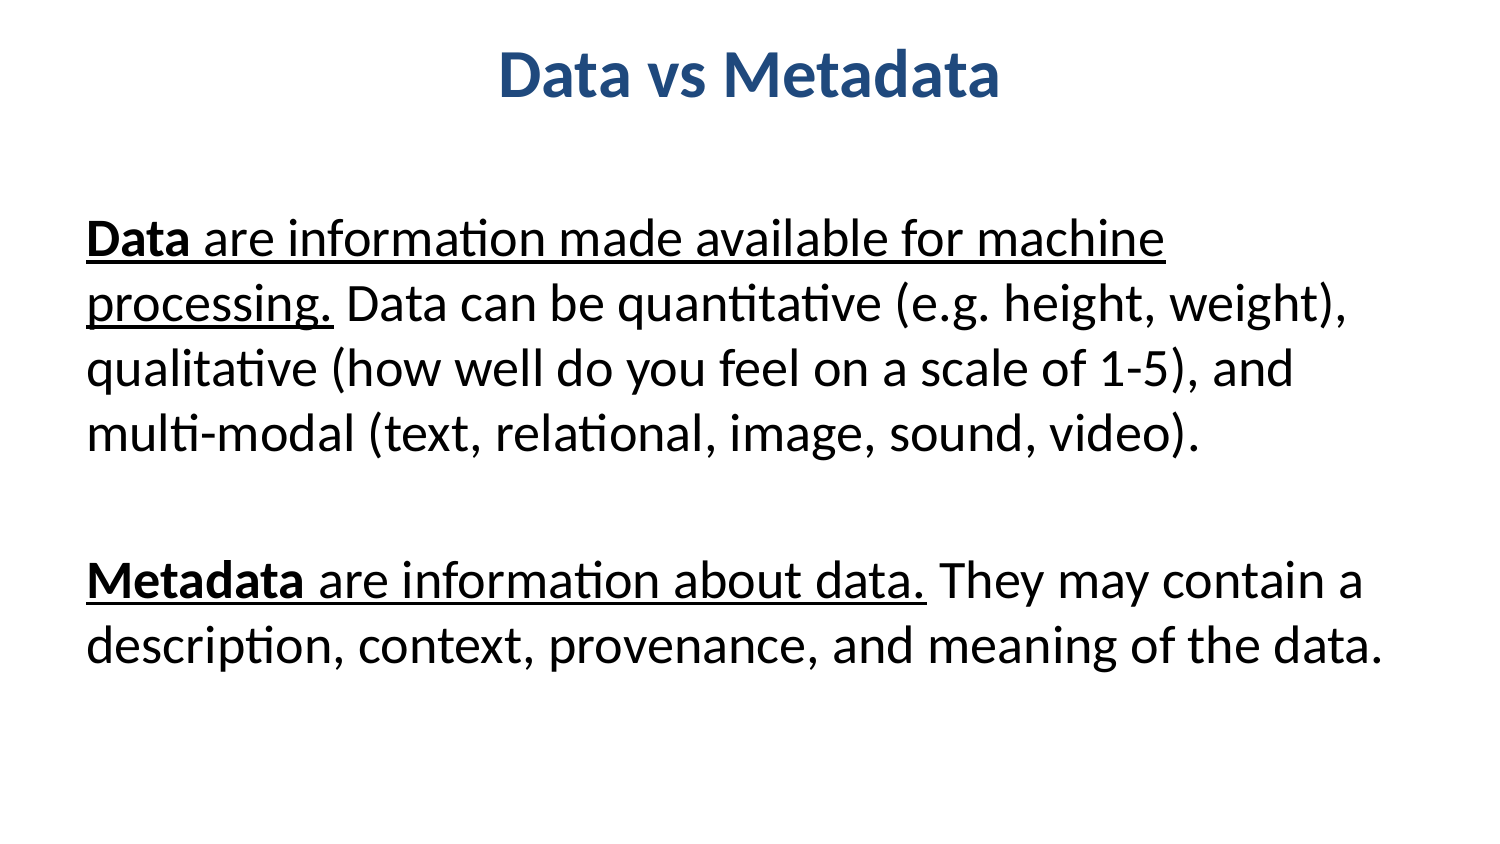

# Data vs Metadata
Data are information made available for machine processing. Data can be quantitative (e.g. height, weight), qualitative (how well do you feel on a scale of 1-5), and multi-modal (text, relational, image, sound, video).

Metadata are information about data. They may contain a description, context, provenance, and meaning of the data.